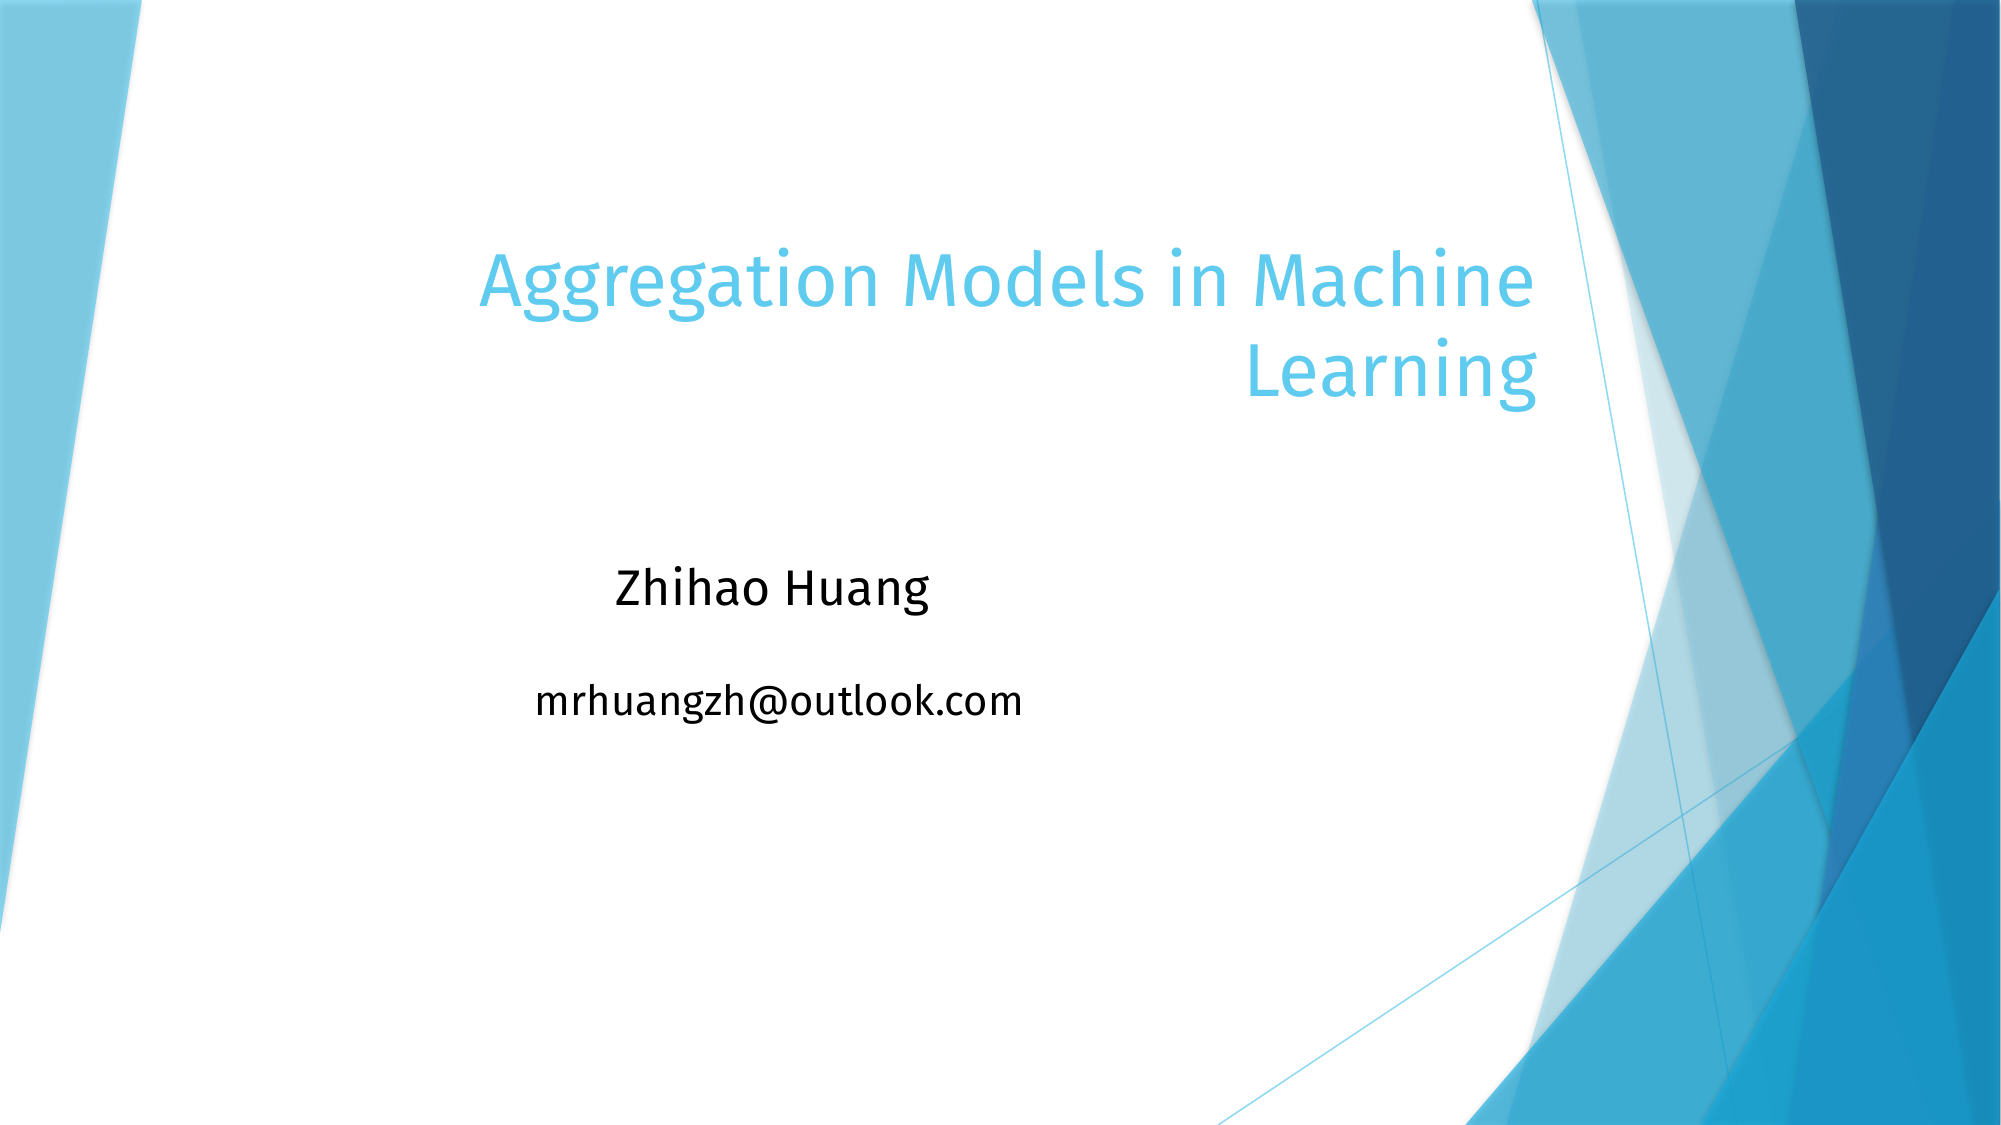

# Aggregation Models in Machine Learning
Zhihao Huang
mrhuangzh@outlook.com